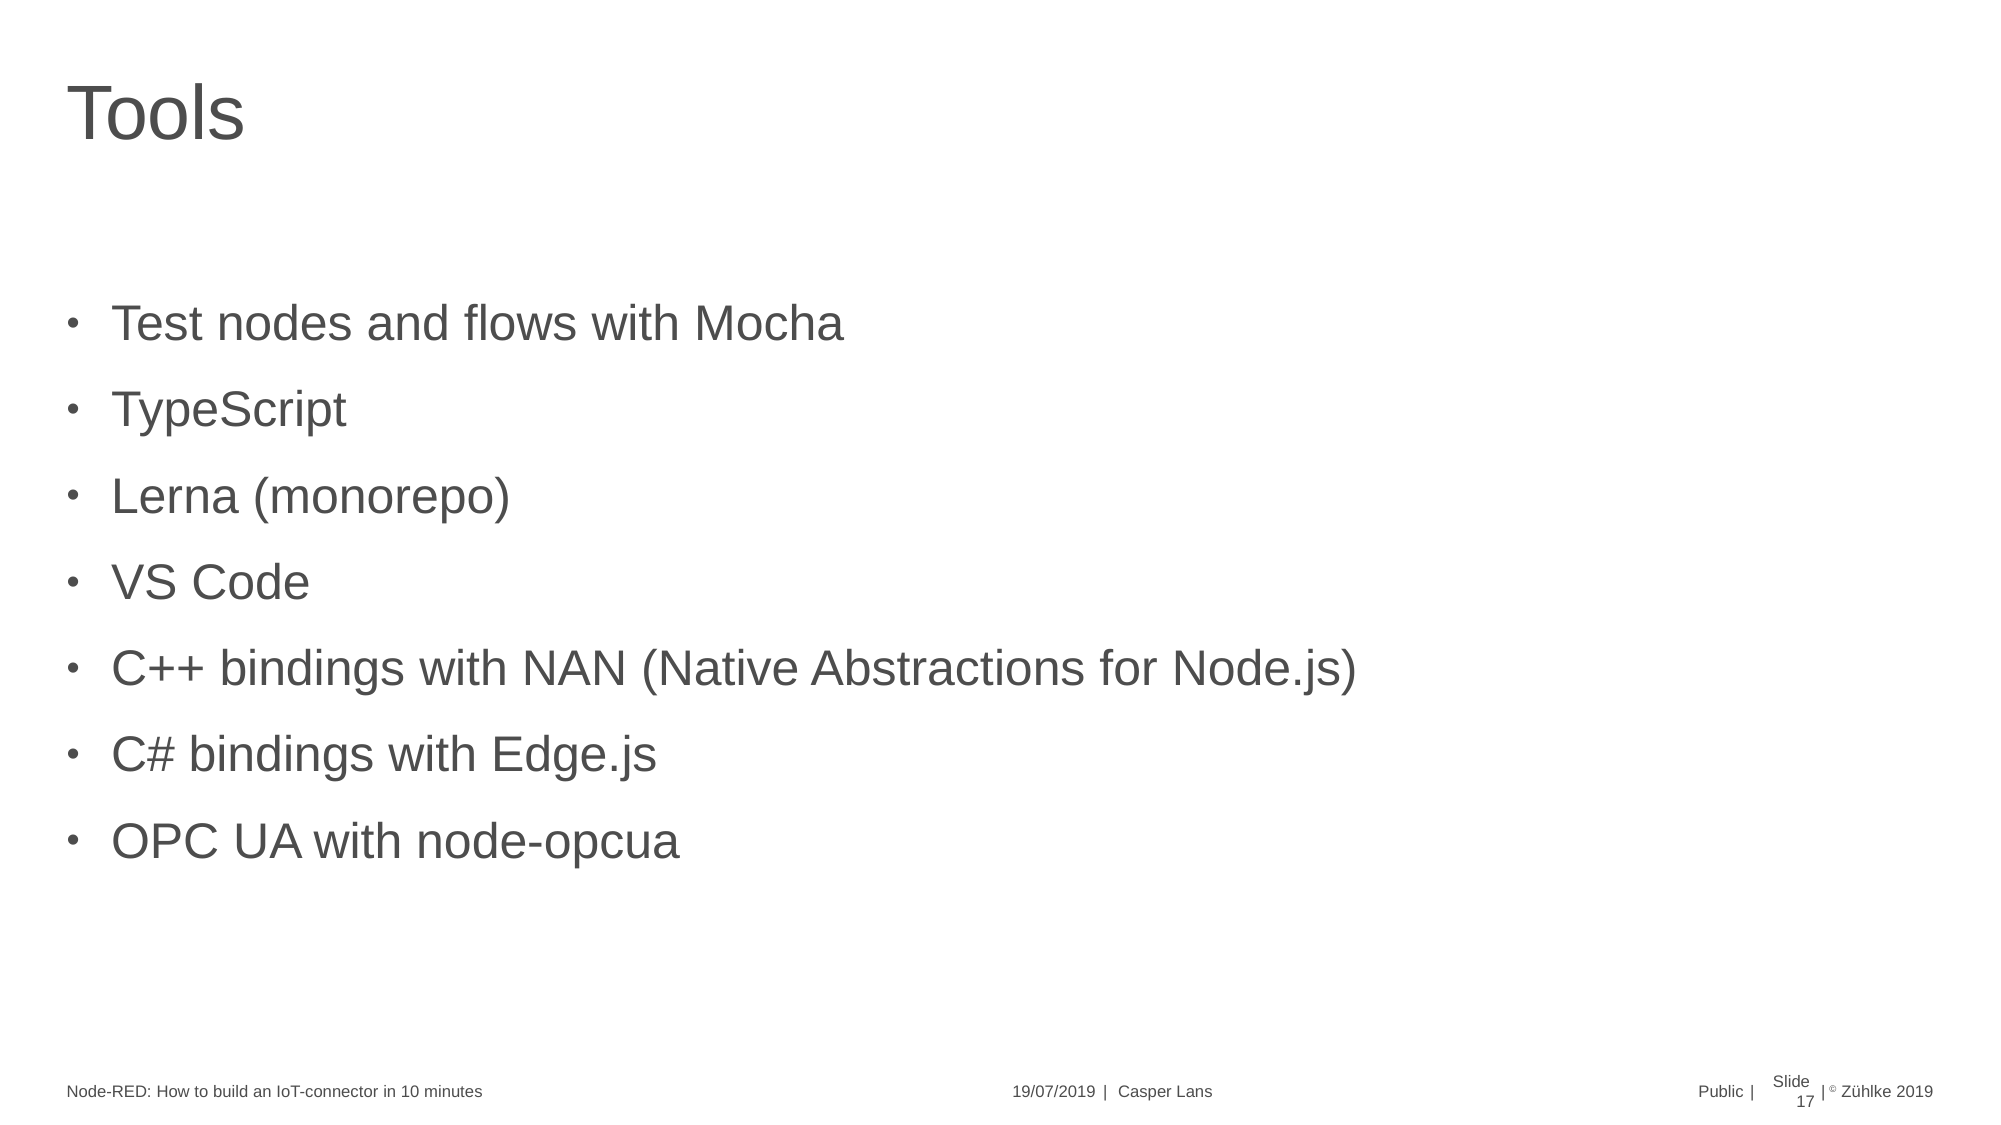

# Tools

Test nodes and flows with Mocha
TypeScript
Lerna (monorepo)
VS Code
C++ bindings with NAN (Native Abstractions for Node.js)
C# bindings with Edge.js
OPC UA with node-opcua